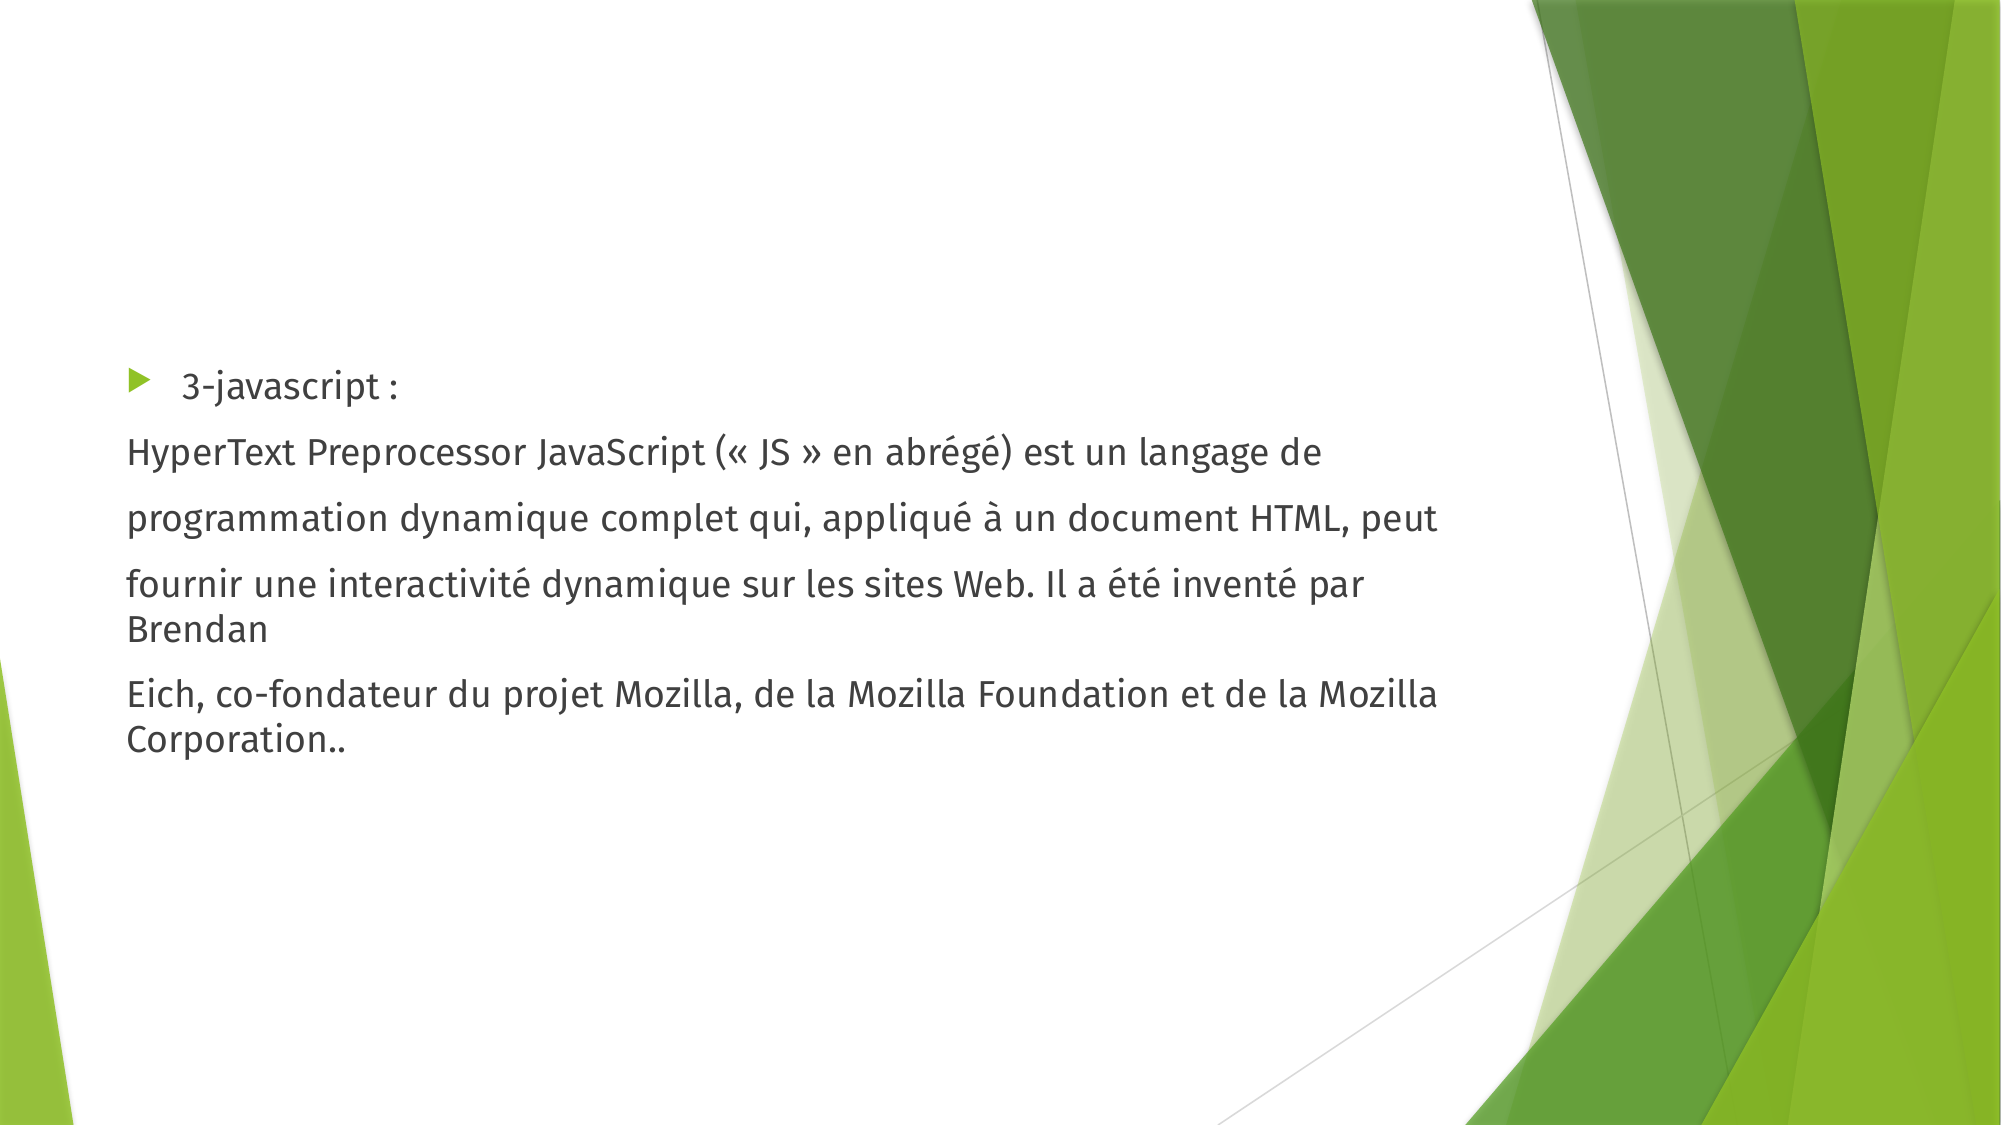

#
3-javascript :
HyperText Preprocessor JavaScript (« JS » en abrégé) est un langage de
programmation dynamique complet qui, appliqué à un document HTML, peut
fournir une interactivité dynamique sur les sites Web. Il a été inventé par Brendan
Eich, co-fondateur du projet Mozilla, de la Mozilla Foundation et de la Mozilla Corporation..